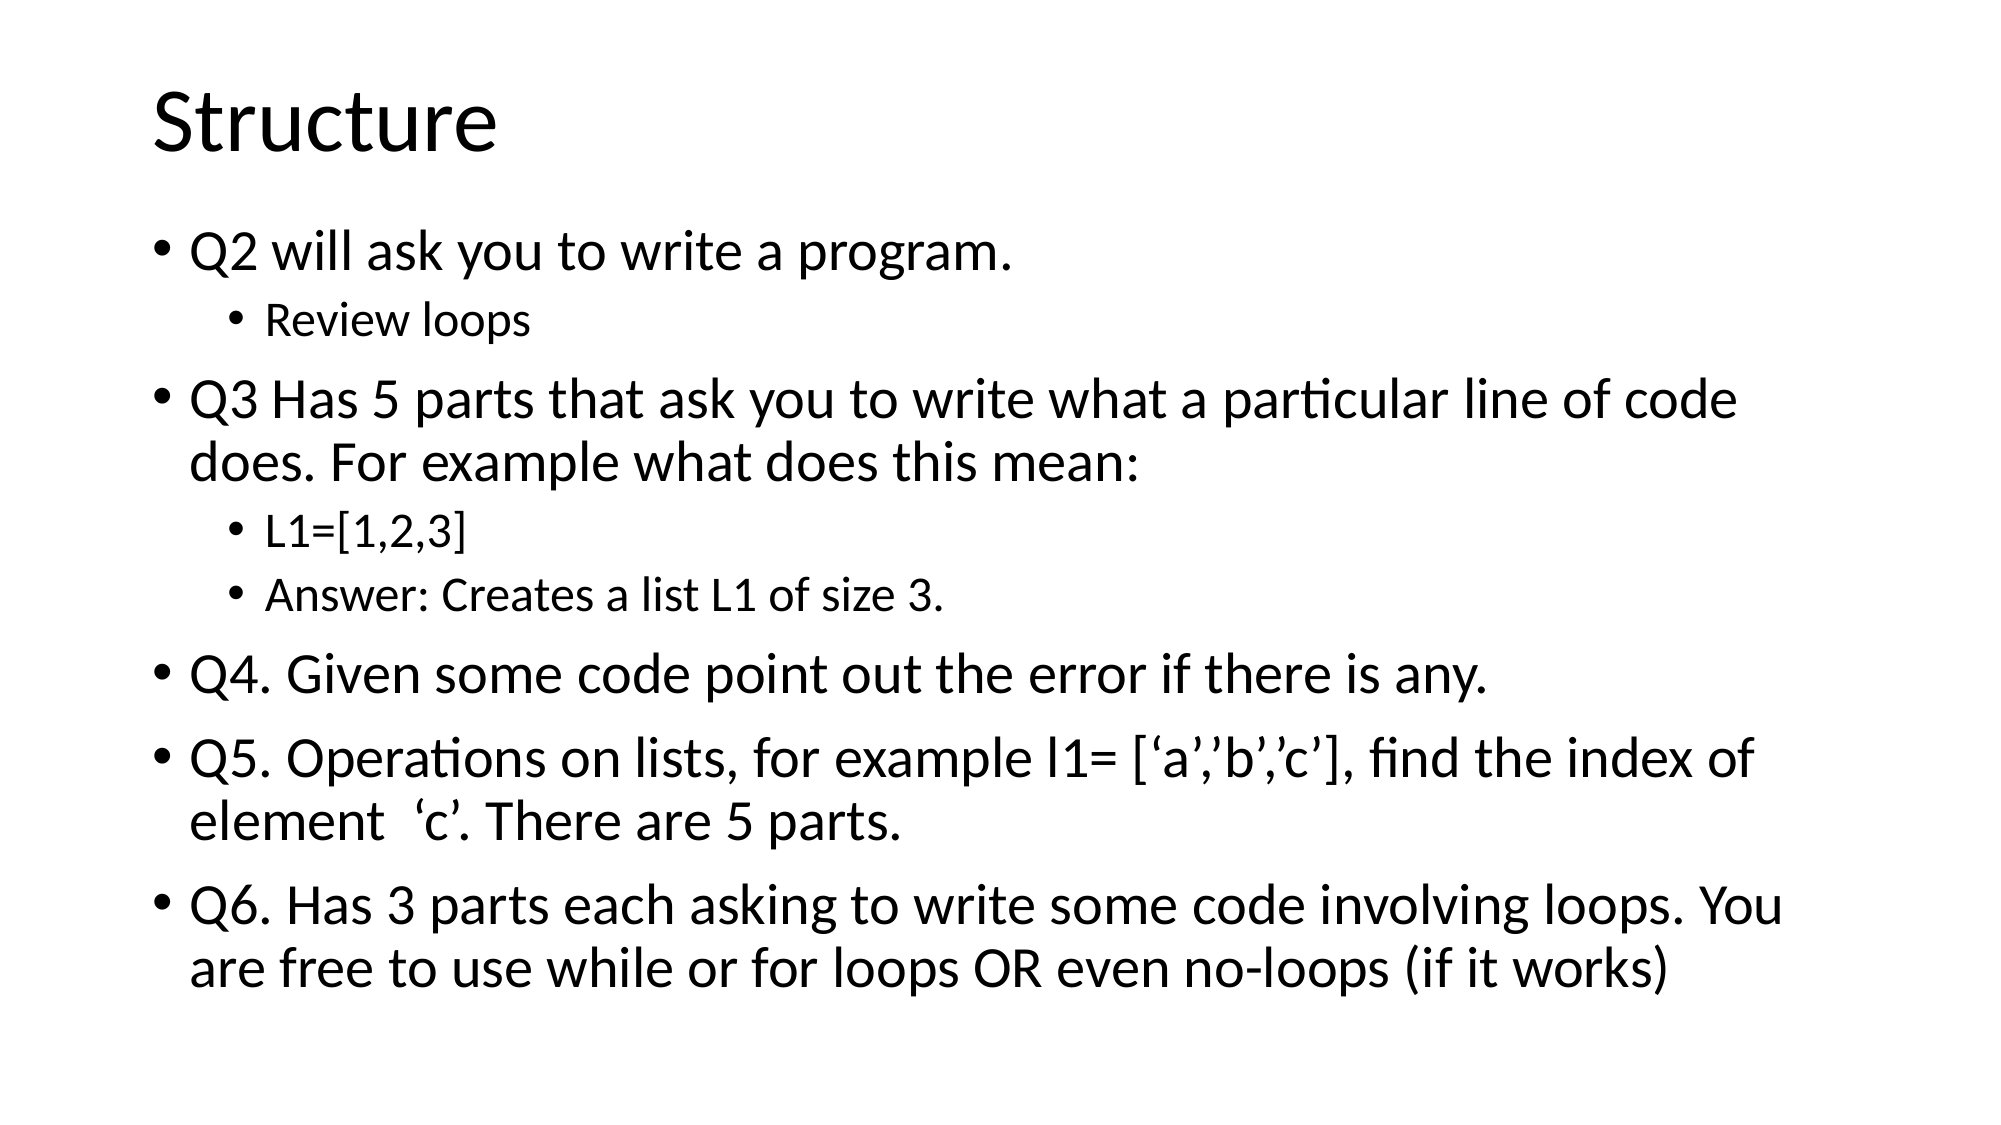

# Structure
Q2 will ask you to write a program.
Review loops
Q3 Has 5 parts that ask you to write what a particular line of code does. For example what does this mean:
L1=[1,2,3]
Answer: Creates a list L1 of size 3.
Q4. Given some code point out the error if there is any.
Q5. Operations on lists, for example l1= [‘a’,’b’,’c’], find the index of element  ‘c’. There are 5 parts.
Q6. Has 3 parts each asking to write some code involving loops. You are free to use while or for loops OR even no-loops (if it works)